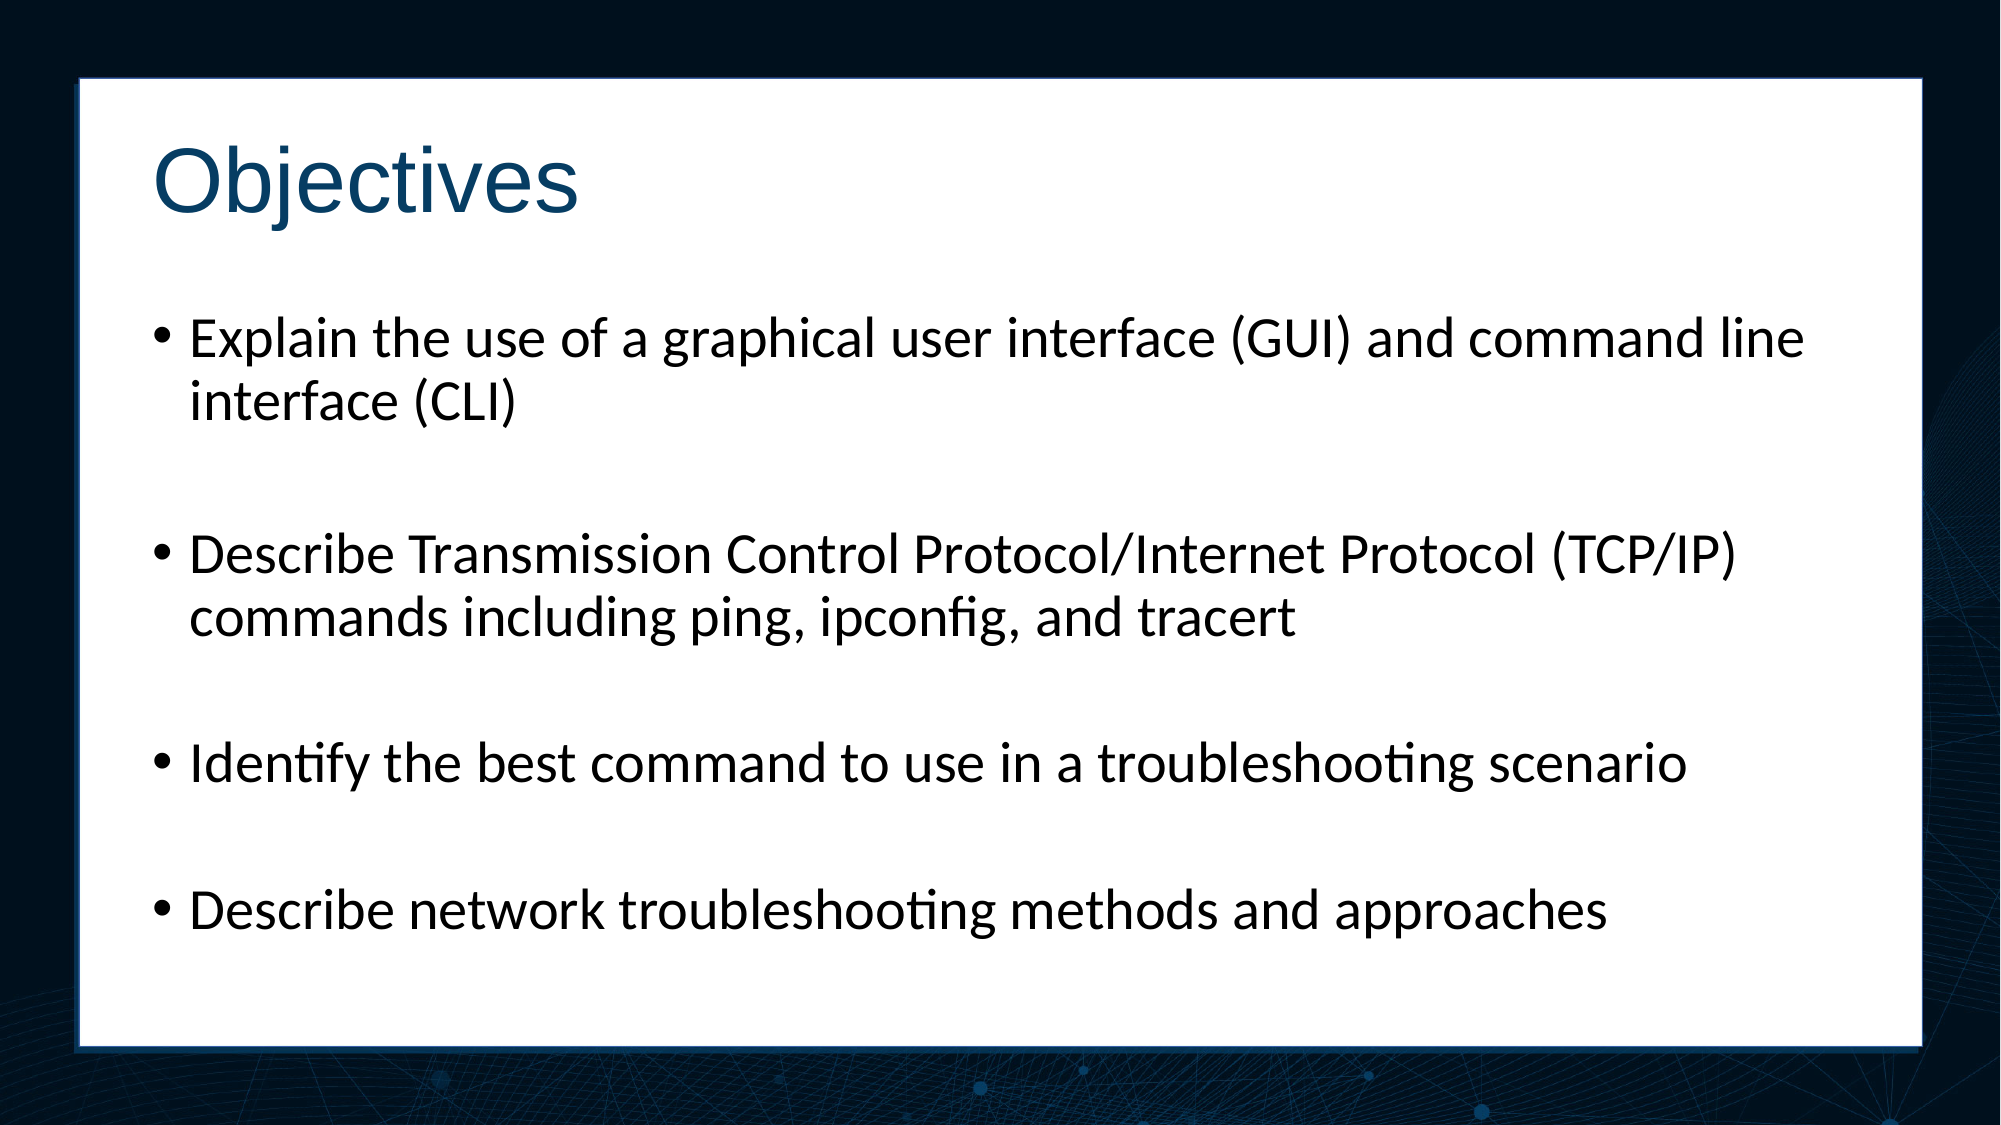

# Objectives
Explain the use of a graphical user interface (GUI) and command line interface (CLI)
Describe Transmission Control Protocol/Internet Protocol (TCP/IP) commands including ping, ipconfig, and tracert
Identify the best command to use in a troubleshooting scenario
Describe network troubleshooting methods and approaches